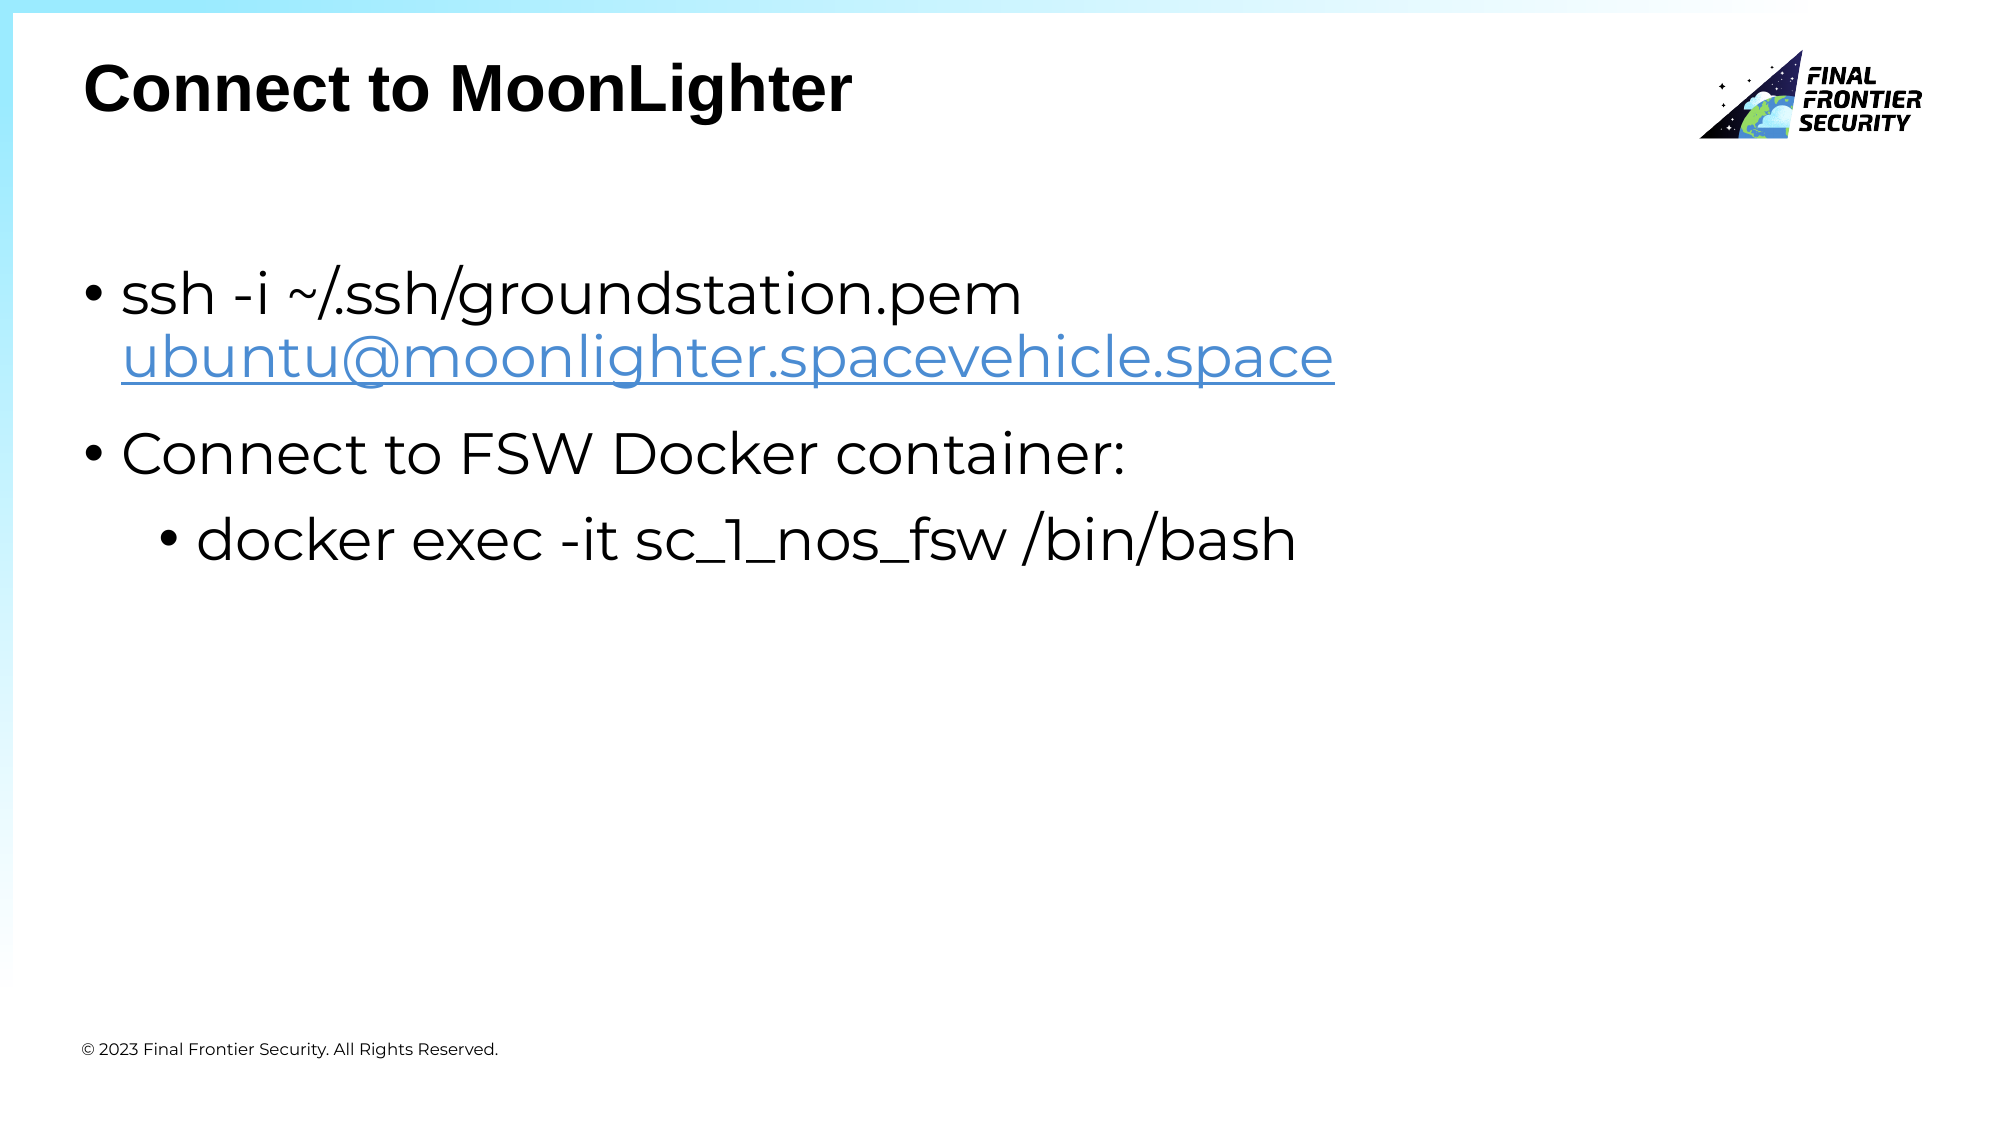

# Connect to MoonLighter
ssh -i ~/.ssh/groundstation.pem ubuntu@moonlighter.spacevehicle.space
Connect to FSW Docker container:
docker exec -it sc_1_nos_fsw /bin/bash